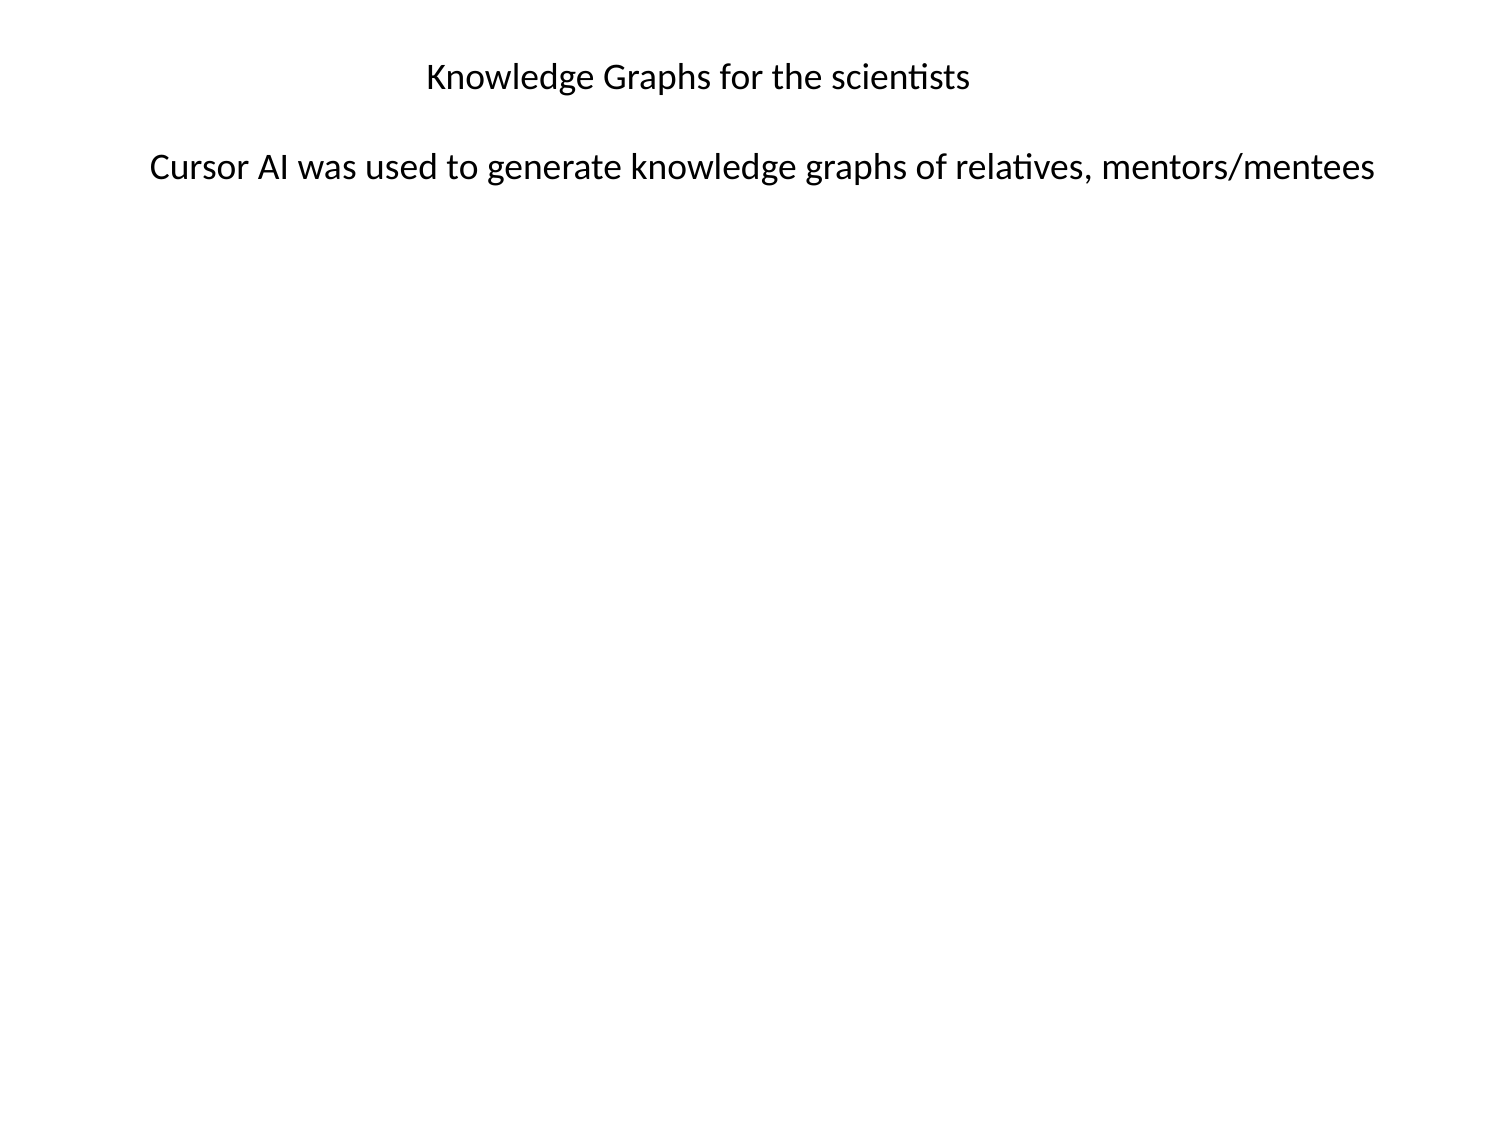

Knowledge Graphs for the scientists
Cursor AI was used to generate knowledge graphs of relatives, mentors/mentees